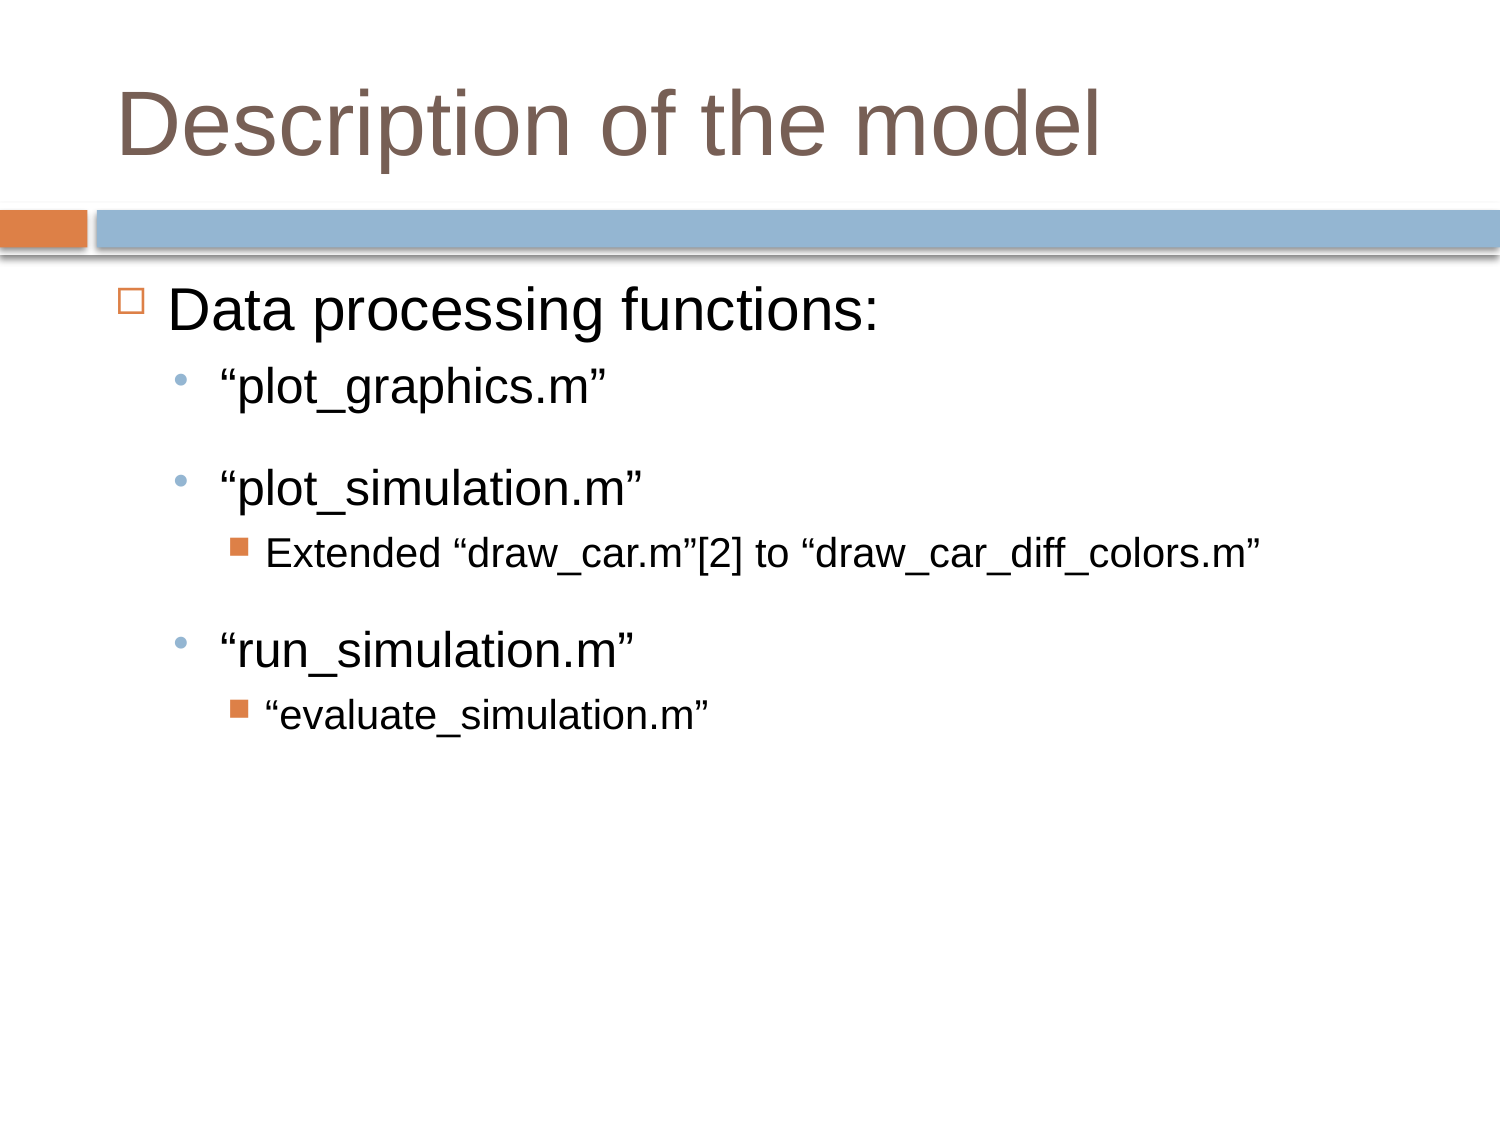

# Description of the model
Data processing functions:
“plot_graphics.m”
“plot_simulation.m”
Extended “draw_car.m”[2] to “draw_car_diff_colors.m”
“run_simulation.m”
“evaluate_simulation.m”